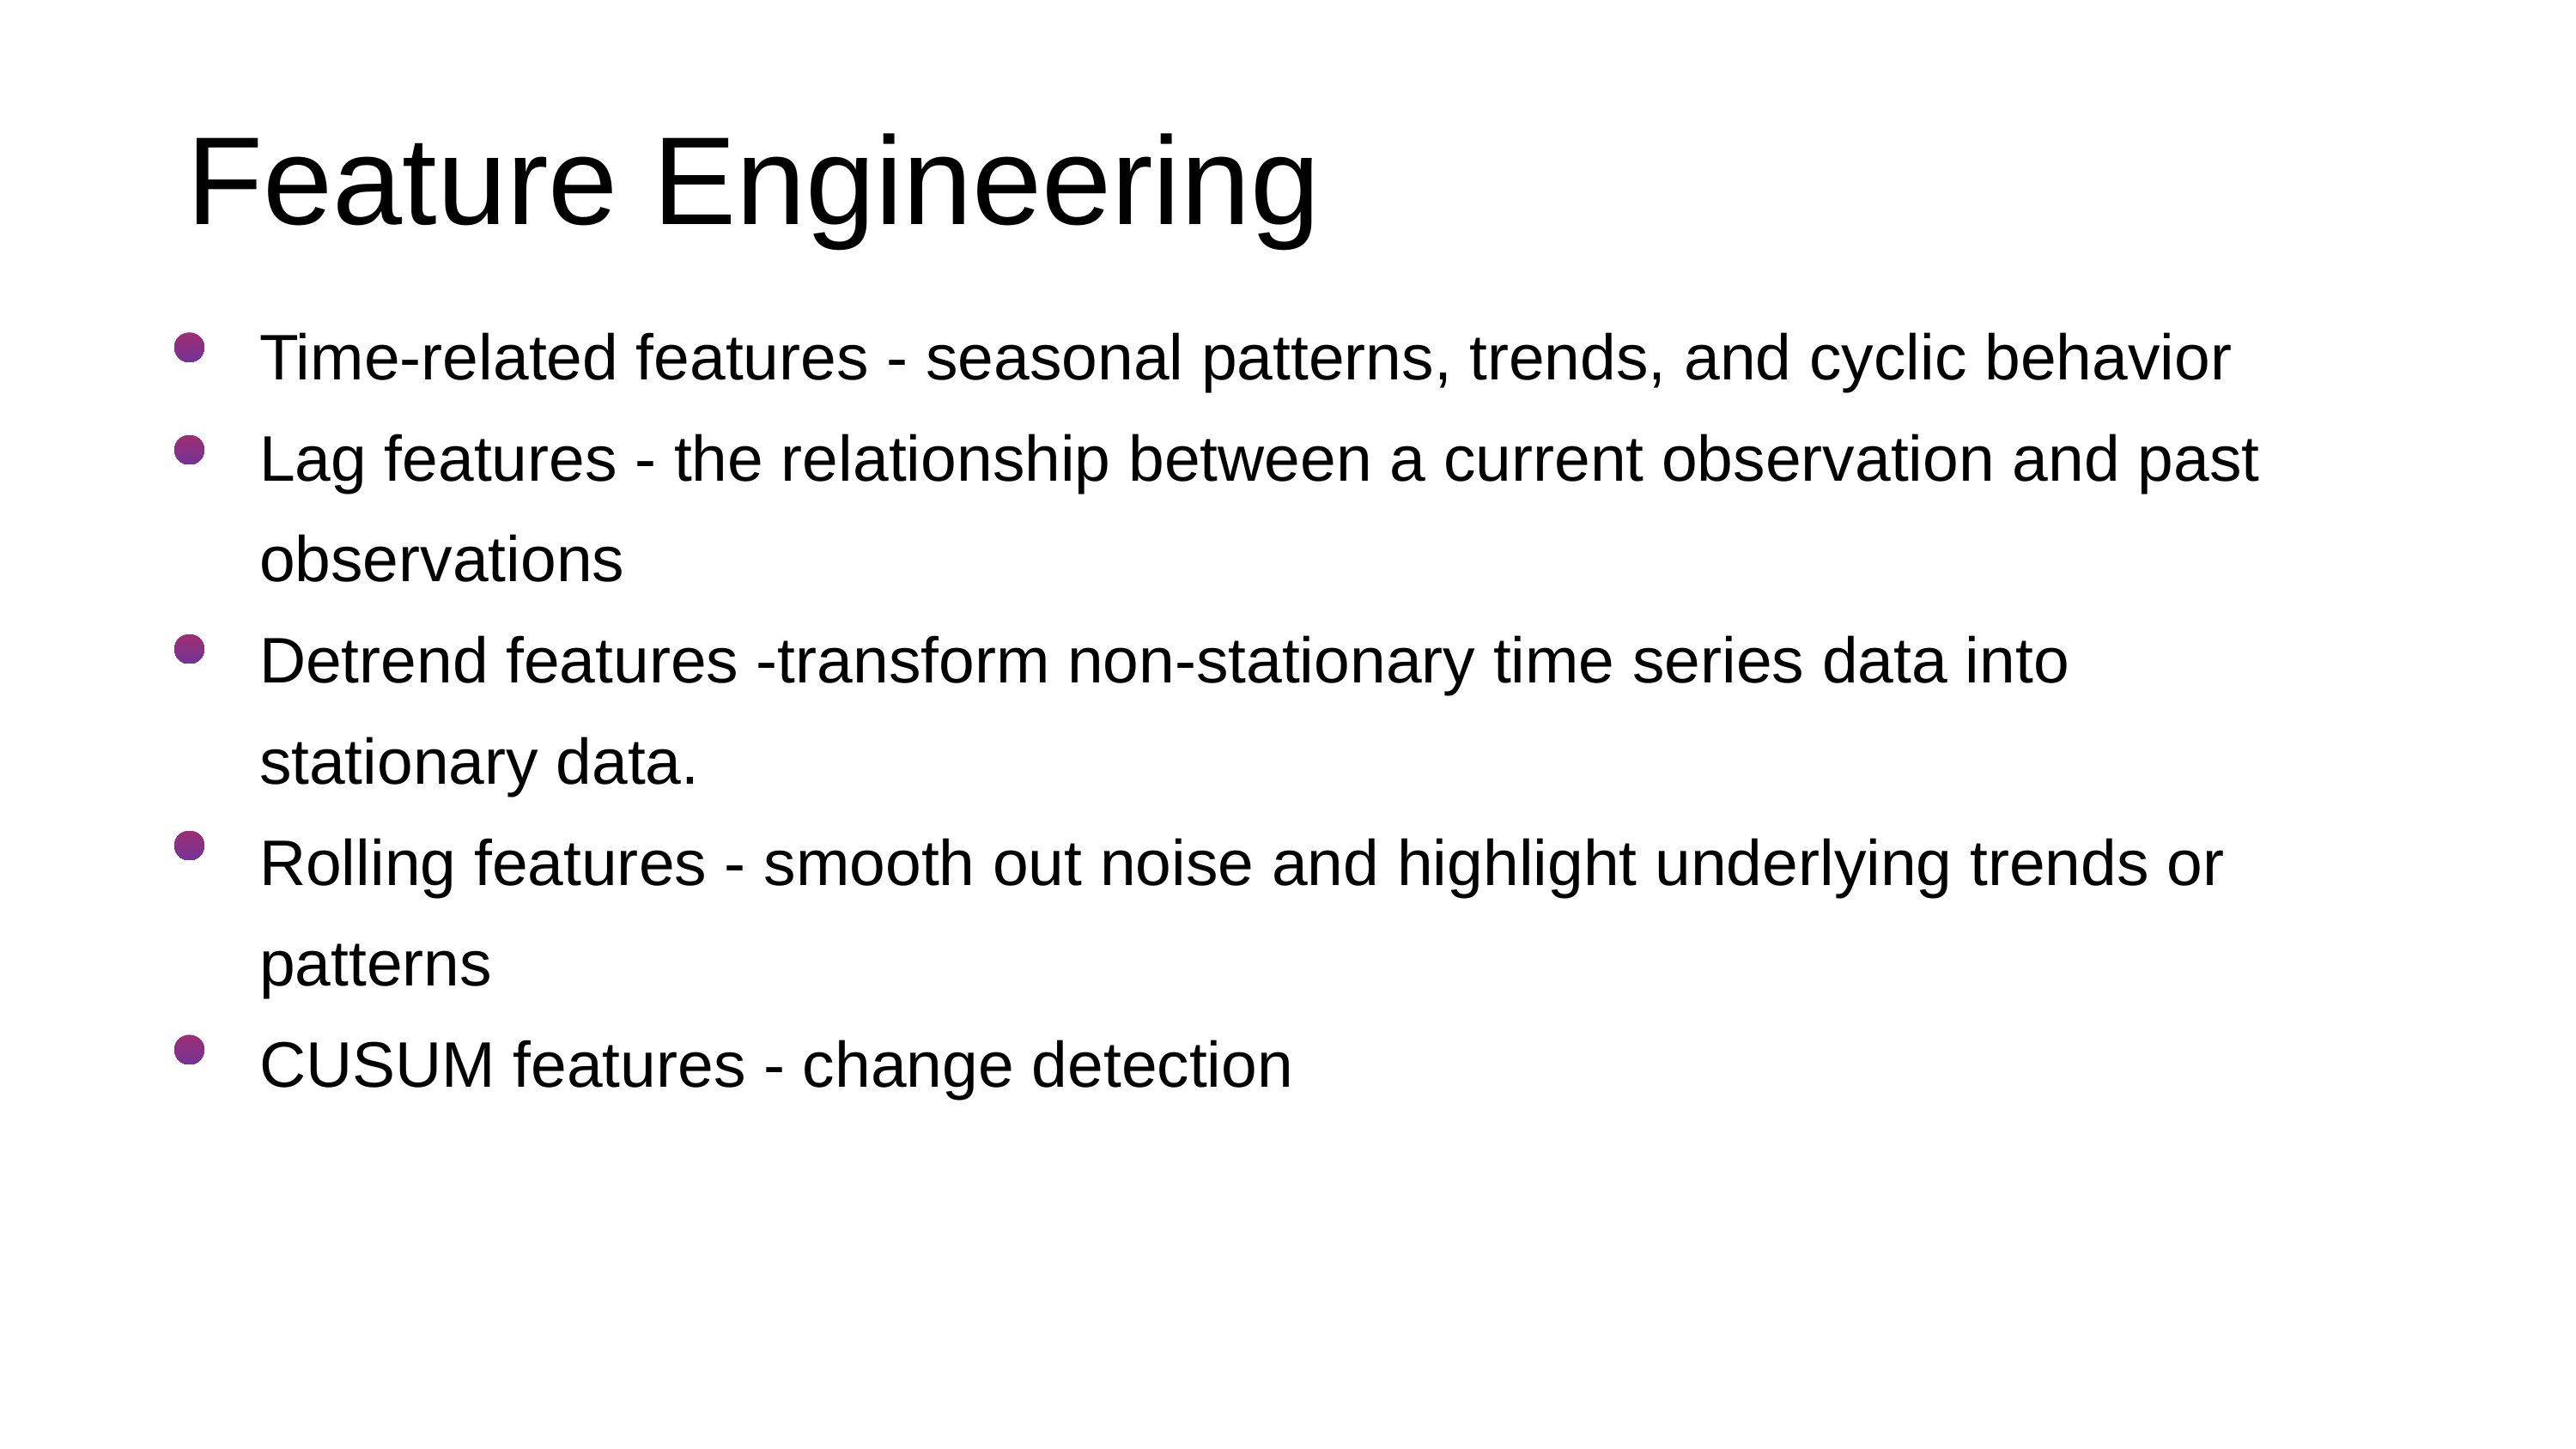

Feature Engineering
Time-related features - seasonal patterns, trends, and cyclic behavior
Lag features - the relationship between a current observation and past observations
Detrend features -transform non-stationary time series data into stationary data.
Rolling features - smooth out noise and highlight underlying trends or patterns
CUSUM features - change detection